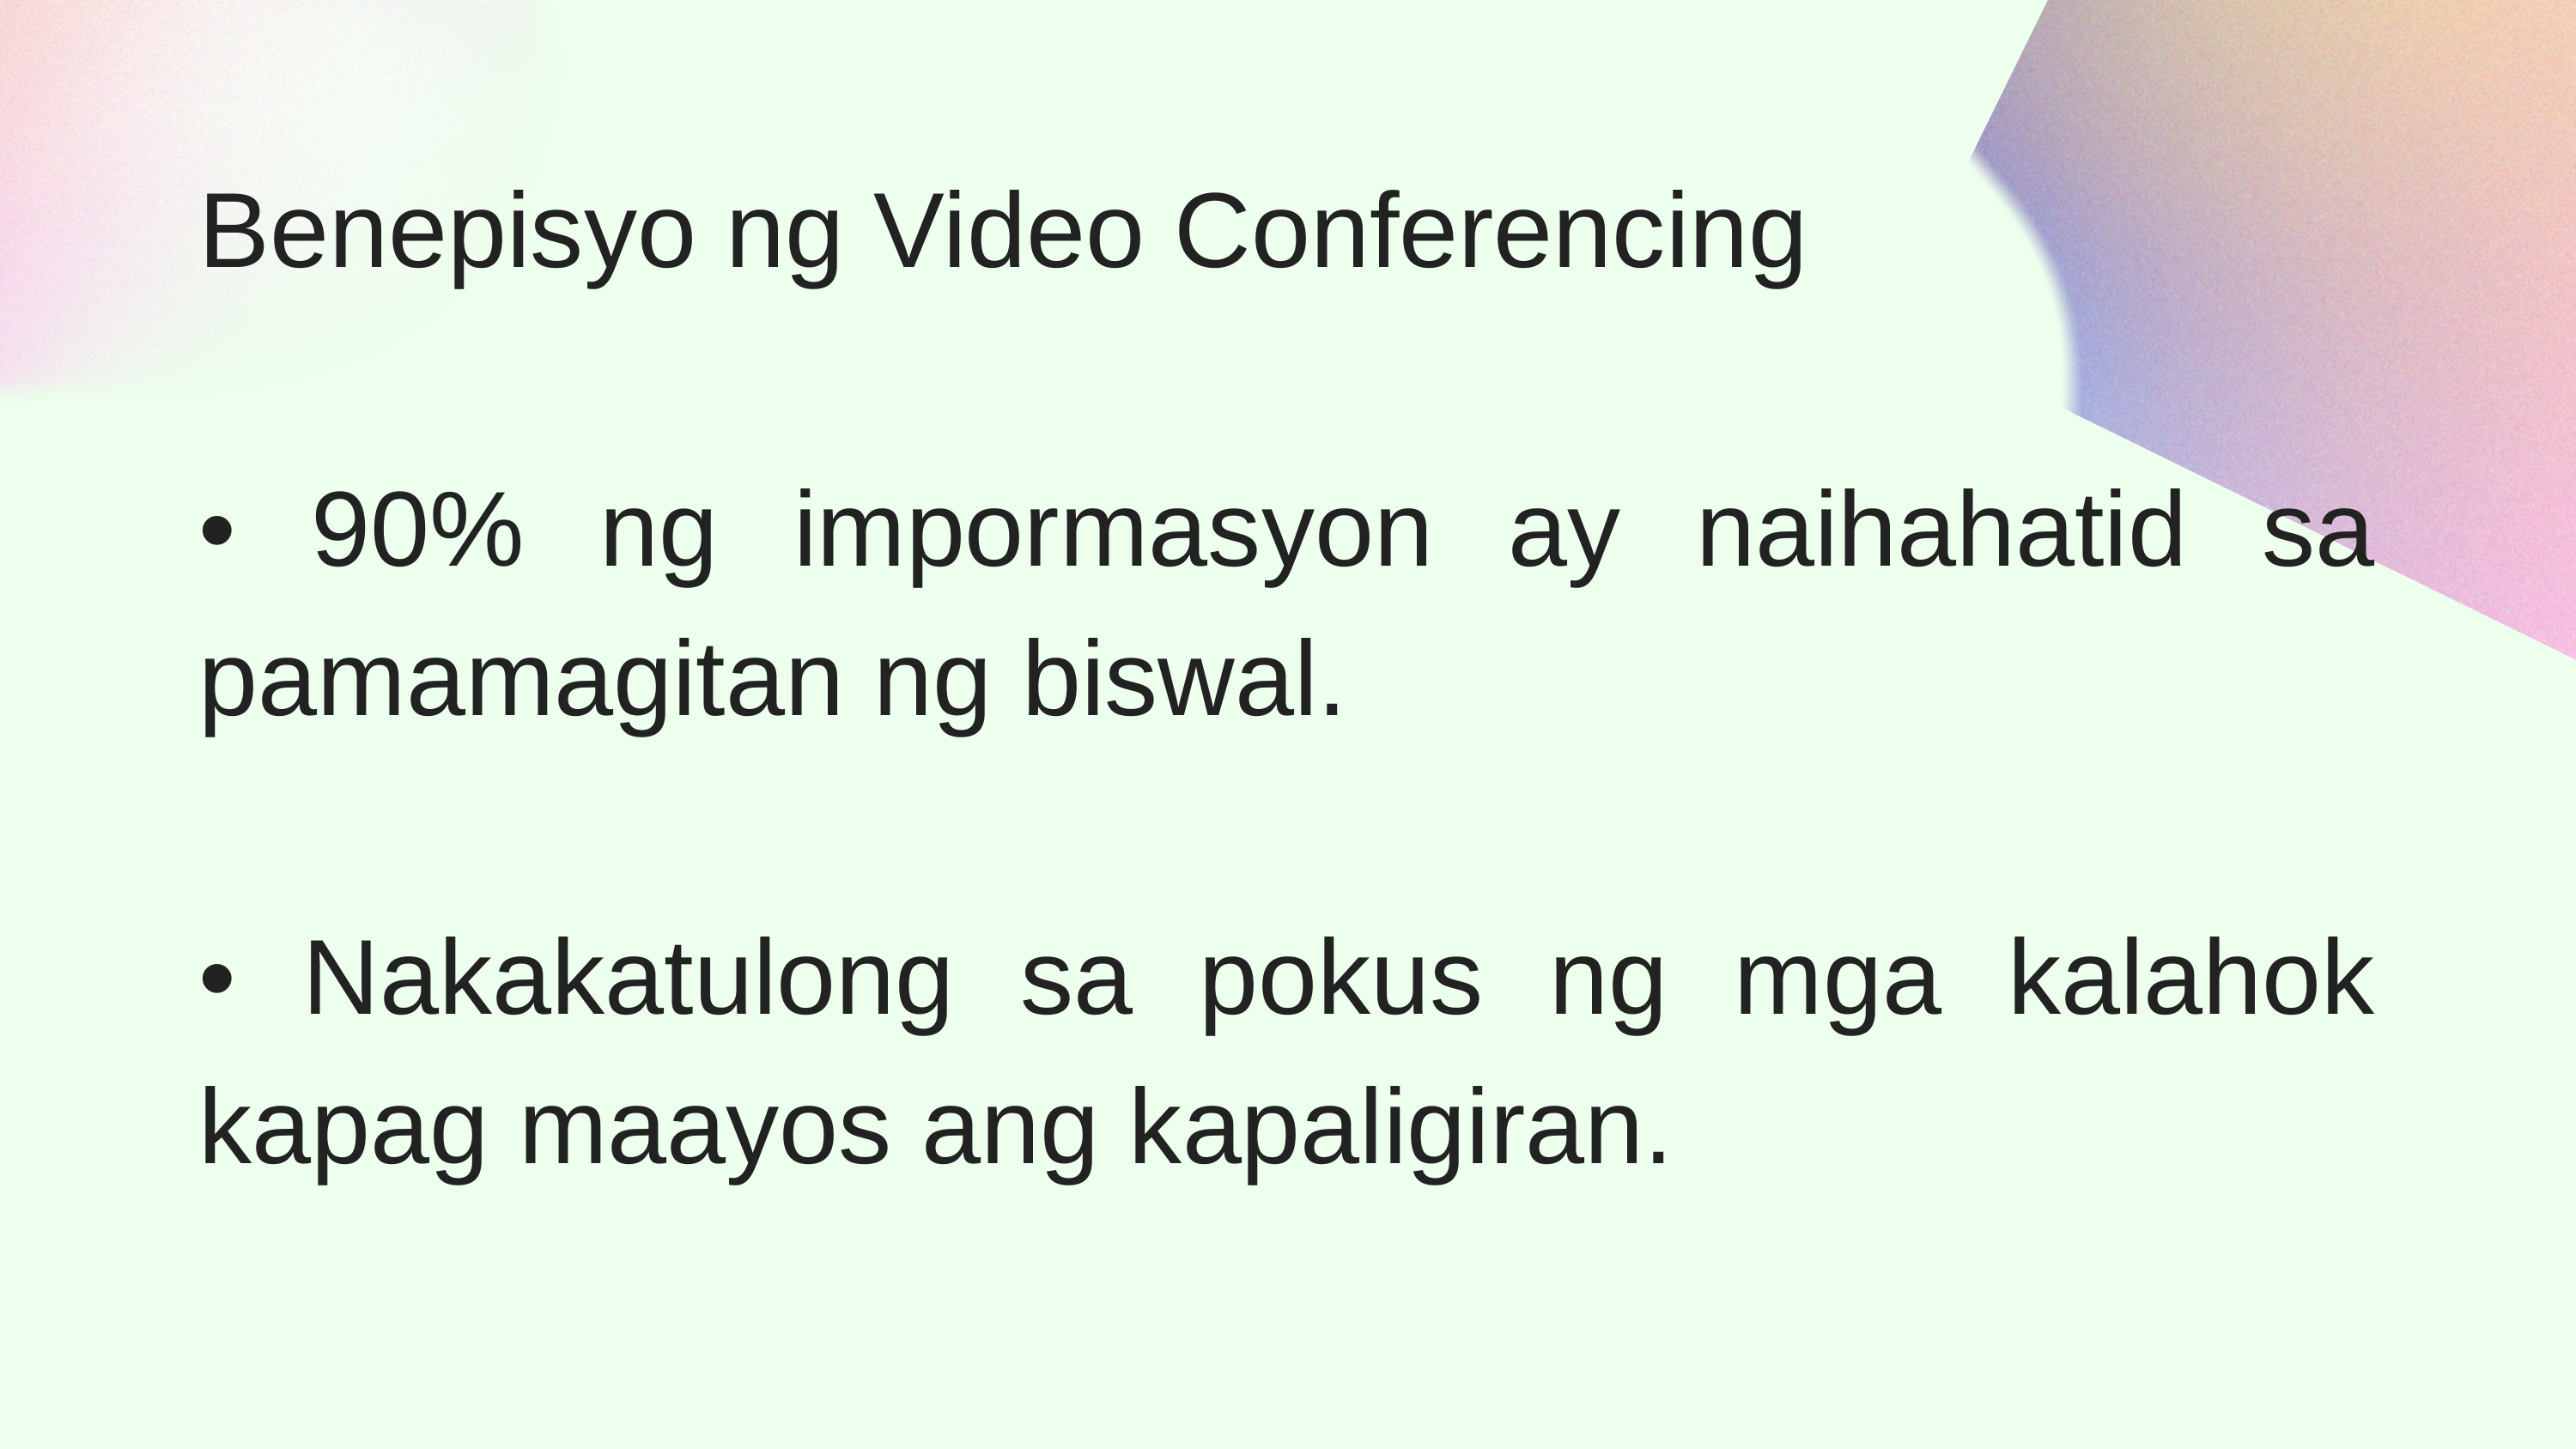

Benepisyo ng Video Conferencing
• 90% ng impormasyon ay naihahatid sa pamamagitan ng biswal.
• Nakakatulong sa pokus ng mga kalahok kapag maayos ang kapaligiran.